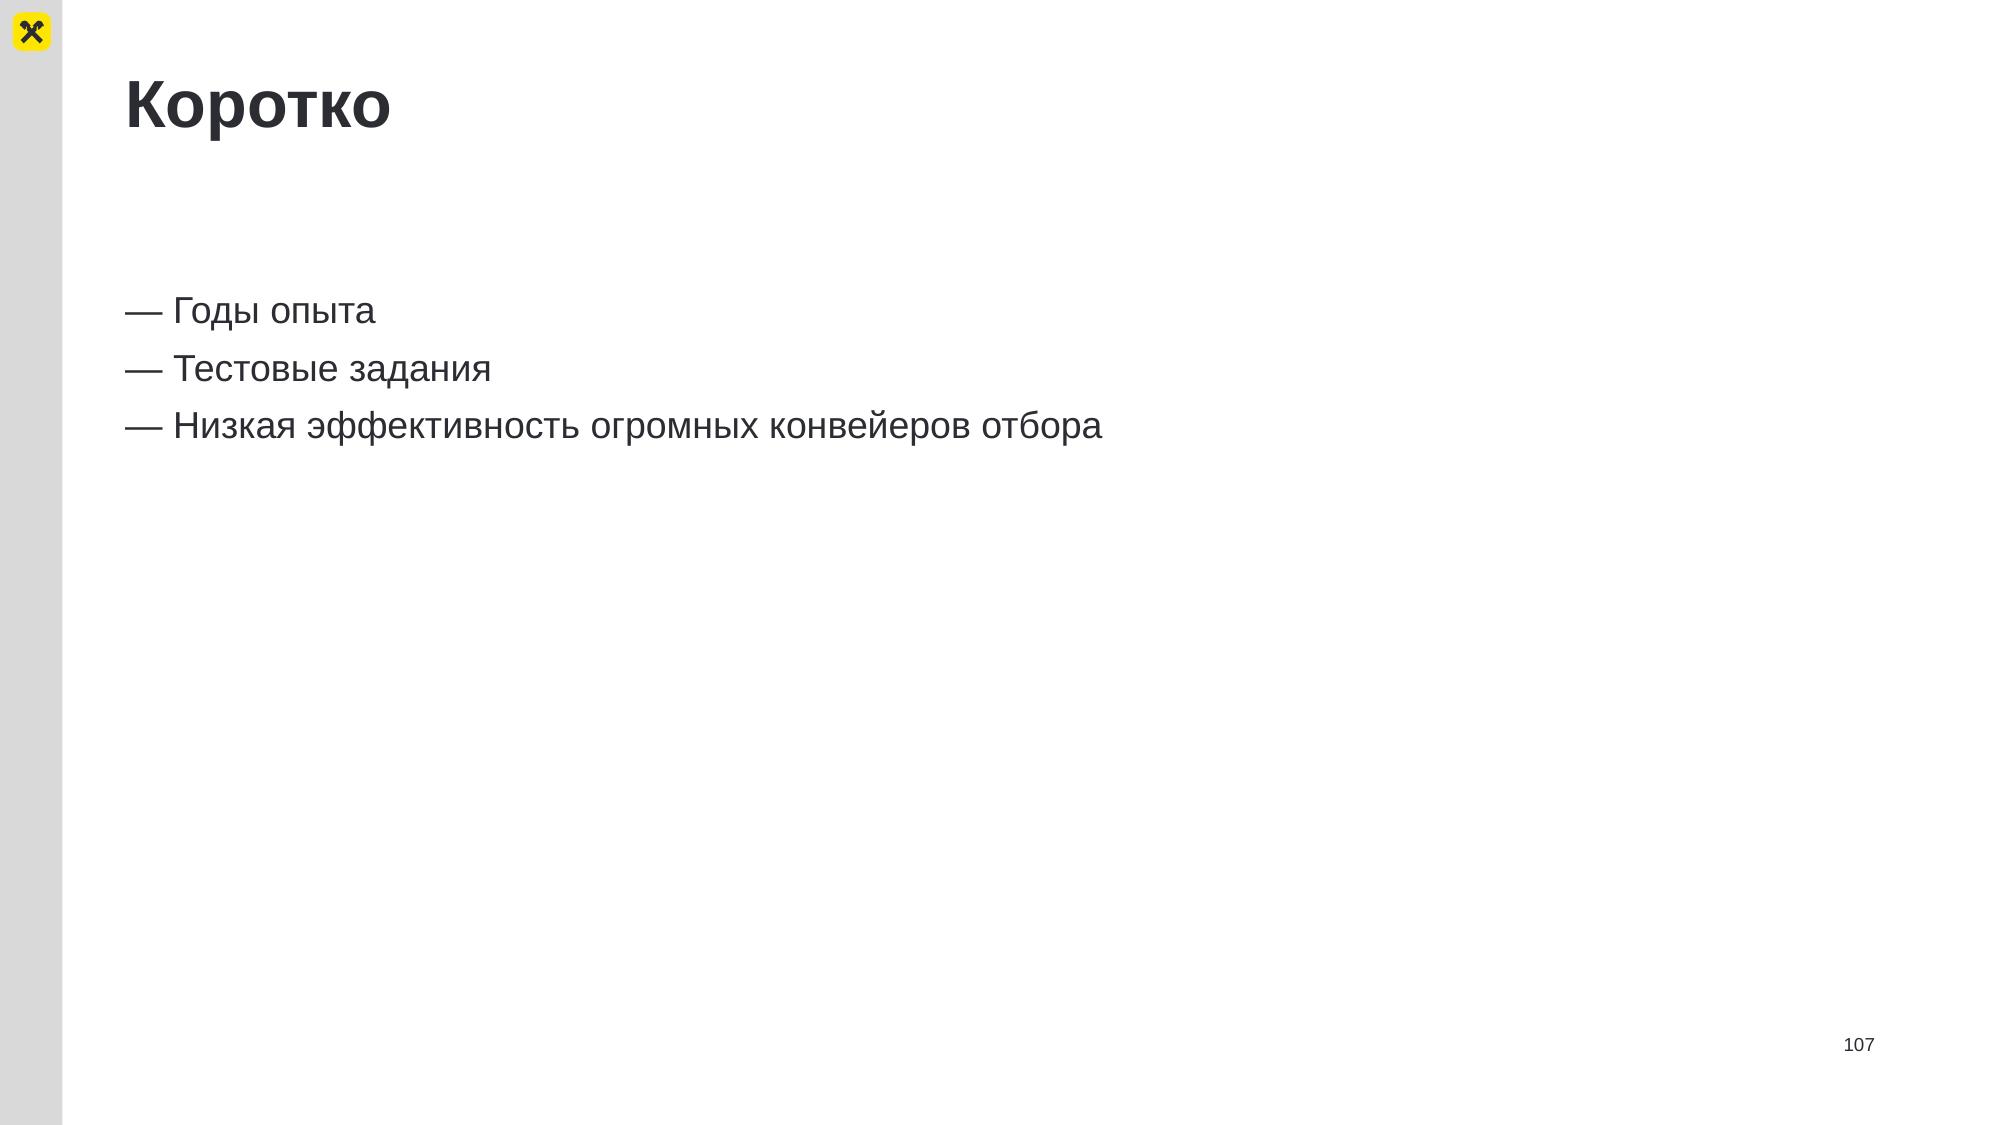

# Коротко
— Годы опыта
— Тестовые задания
— Низкая эффективность огромных конвейеров отбора
107